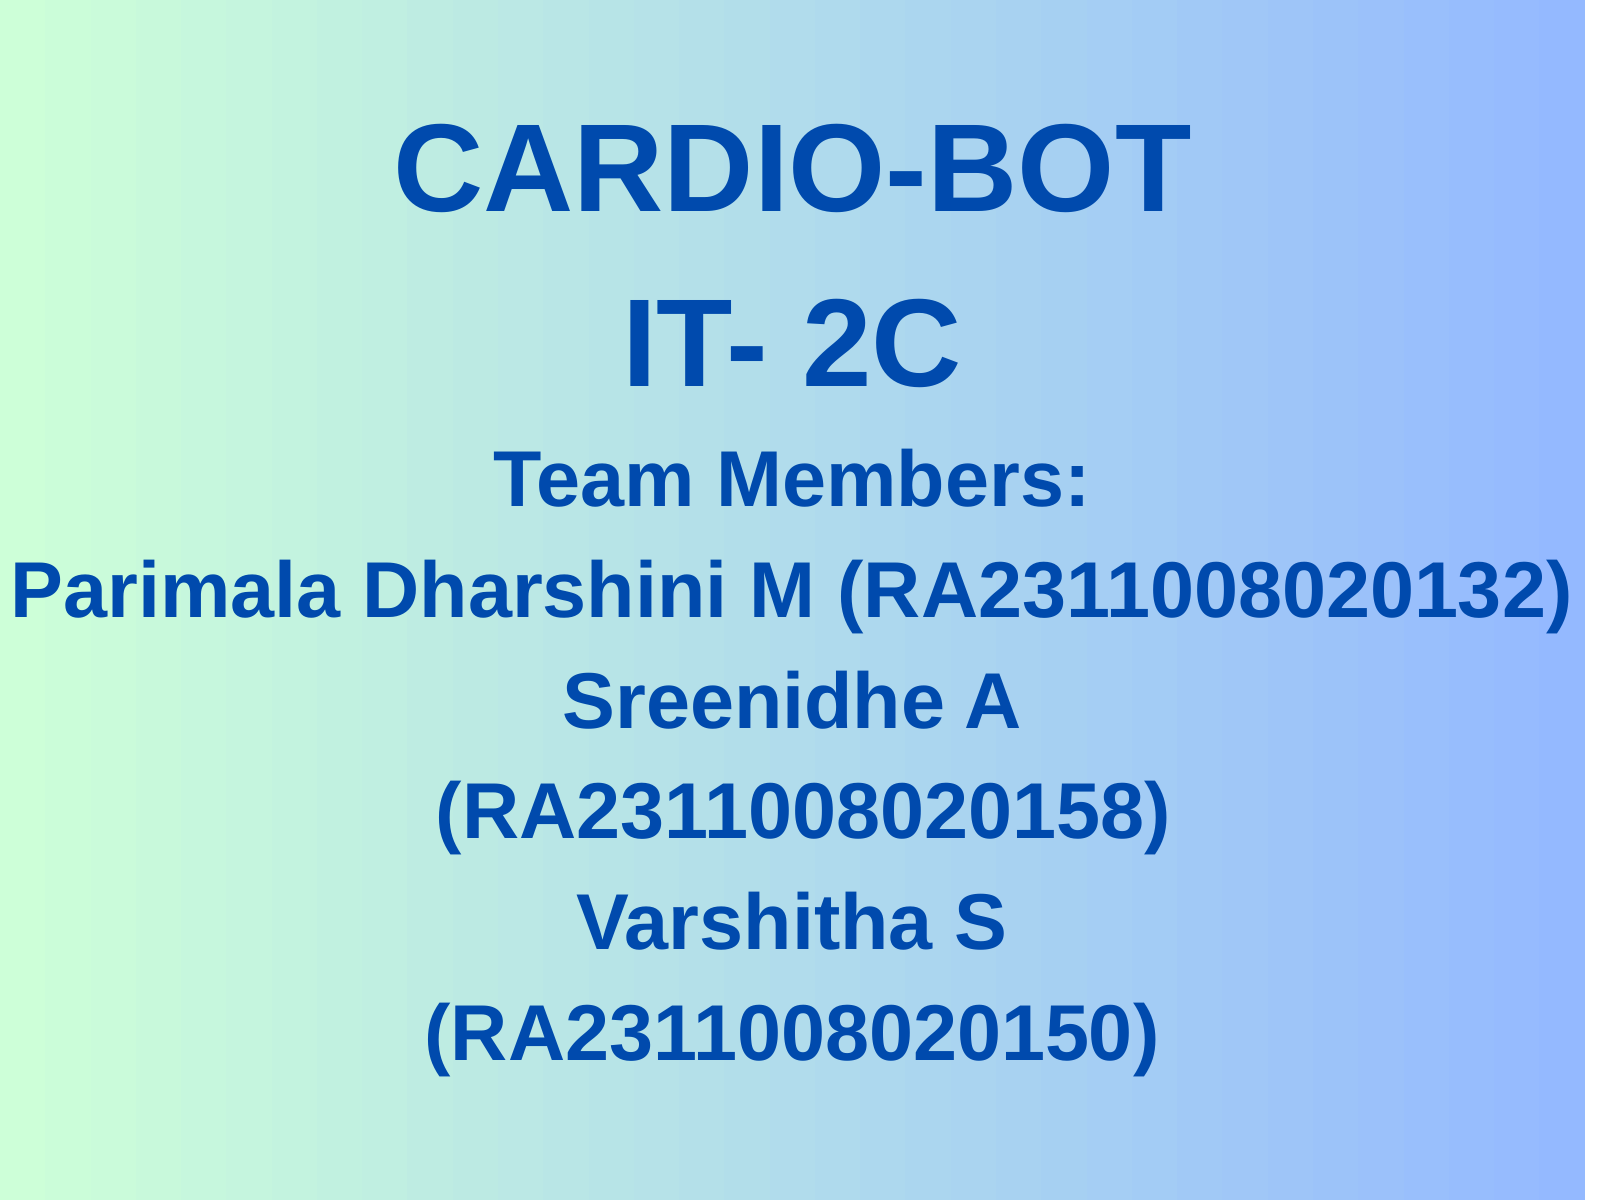

CARDIO-BOT
IT- 2C
Team Members:
Parimala Dharshini M (RA2311008020132)
Sreenidhe A
 (RA2311008020158)
Varshitha S
(RA2311008020150)